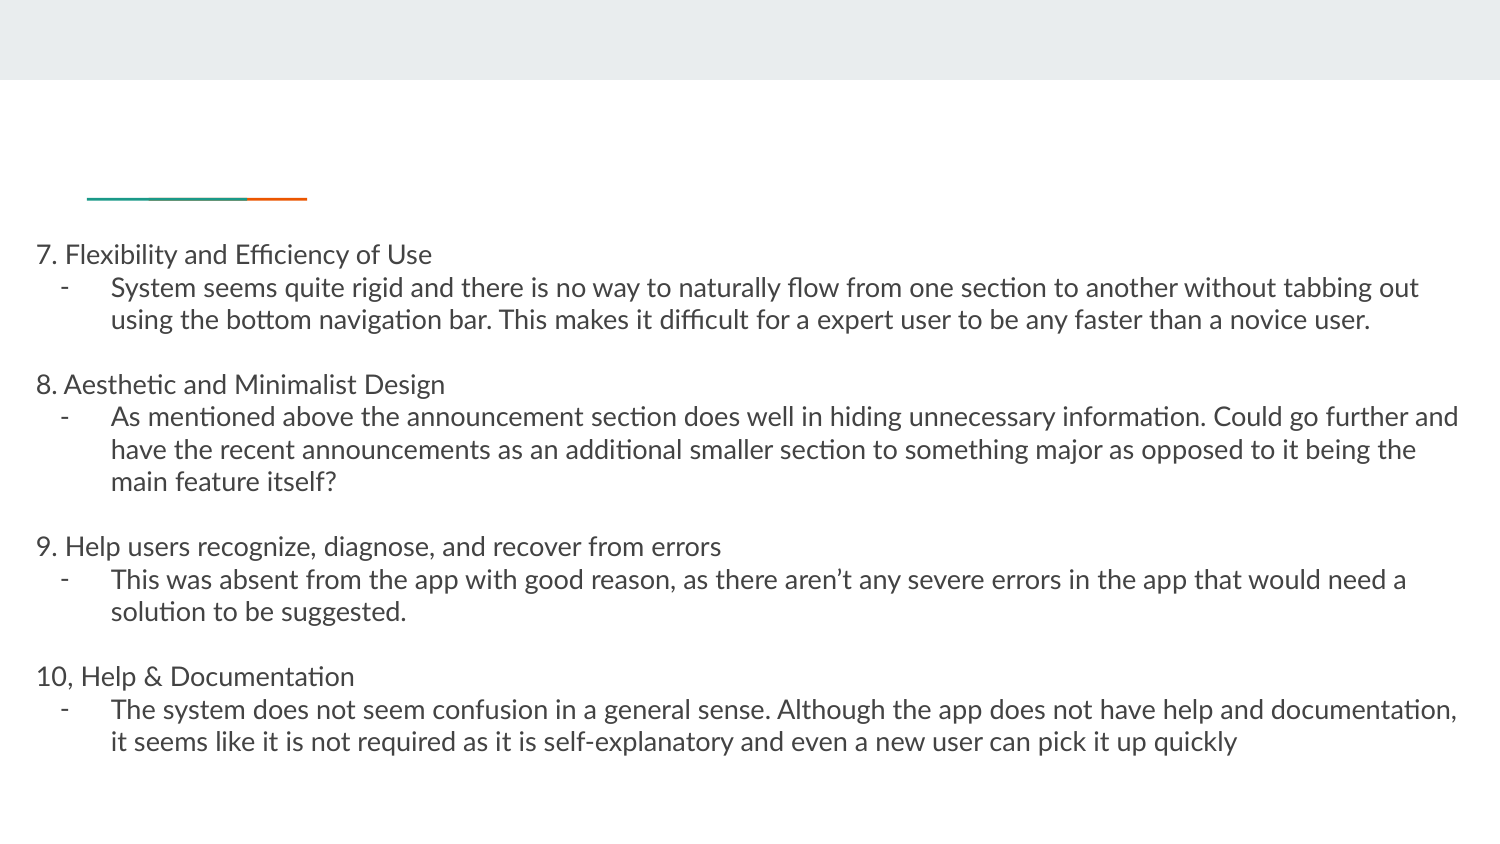

#
7. Flexibility and Efficiency of Use
System seems quite rigid and there is no way to naturally flow from one section to another without tabbing out using the bottom navigation bar. This makes it difficult for a expert user to be any faster than a novice user.

8. Aesthetic and Minimalist Design
As mentioned above the announcement section does well in hiding unnecessary information. Could go further and have the recent announcements as an additional smaller section to something major as opposed to it being the main feature itself?

9. Help users recognize, diagnose, and recover from errors
This was absent from the app with good reason, as there aren’t any severe errors in the app that would need a solution to be suggested.

10, Help & Documentation
The system does not seem confusion in a general sense. Although the app does not have help and documentation, it seems like it is not required as it is self-explanatory and even a new user can pick it up quickly